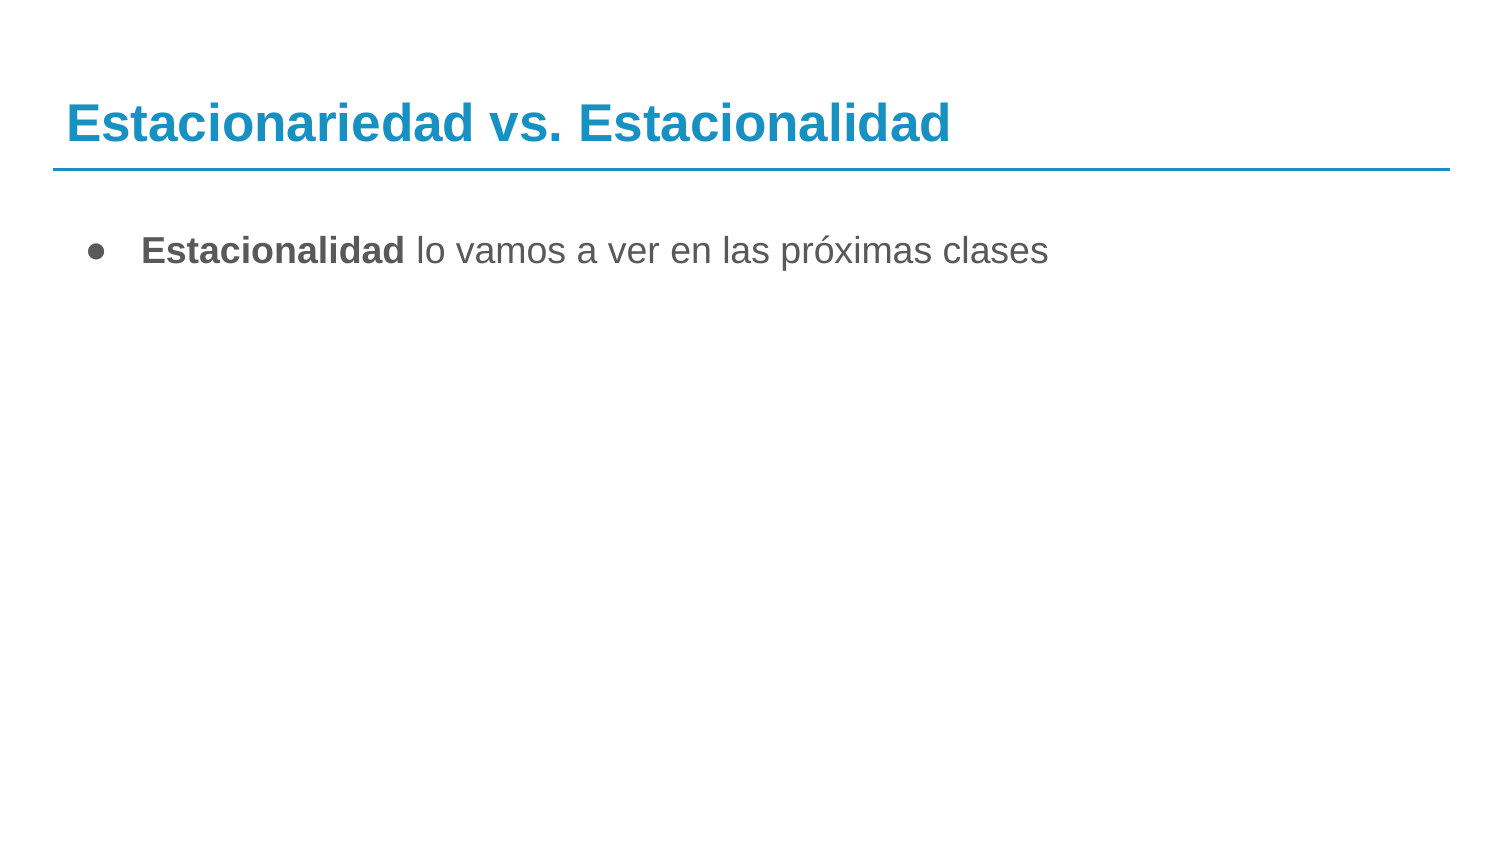

# Estacionariedad vs. Estacionalidad
Estacionalidad lo vamos a ver en las próximas clases